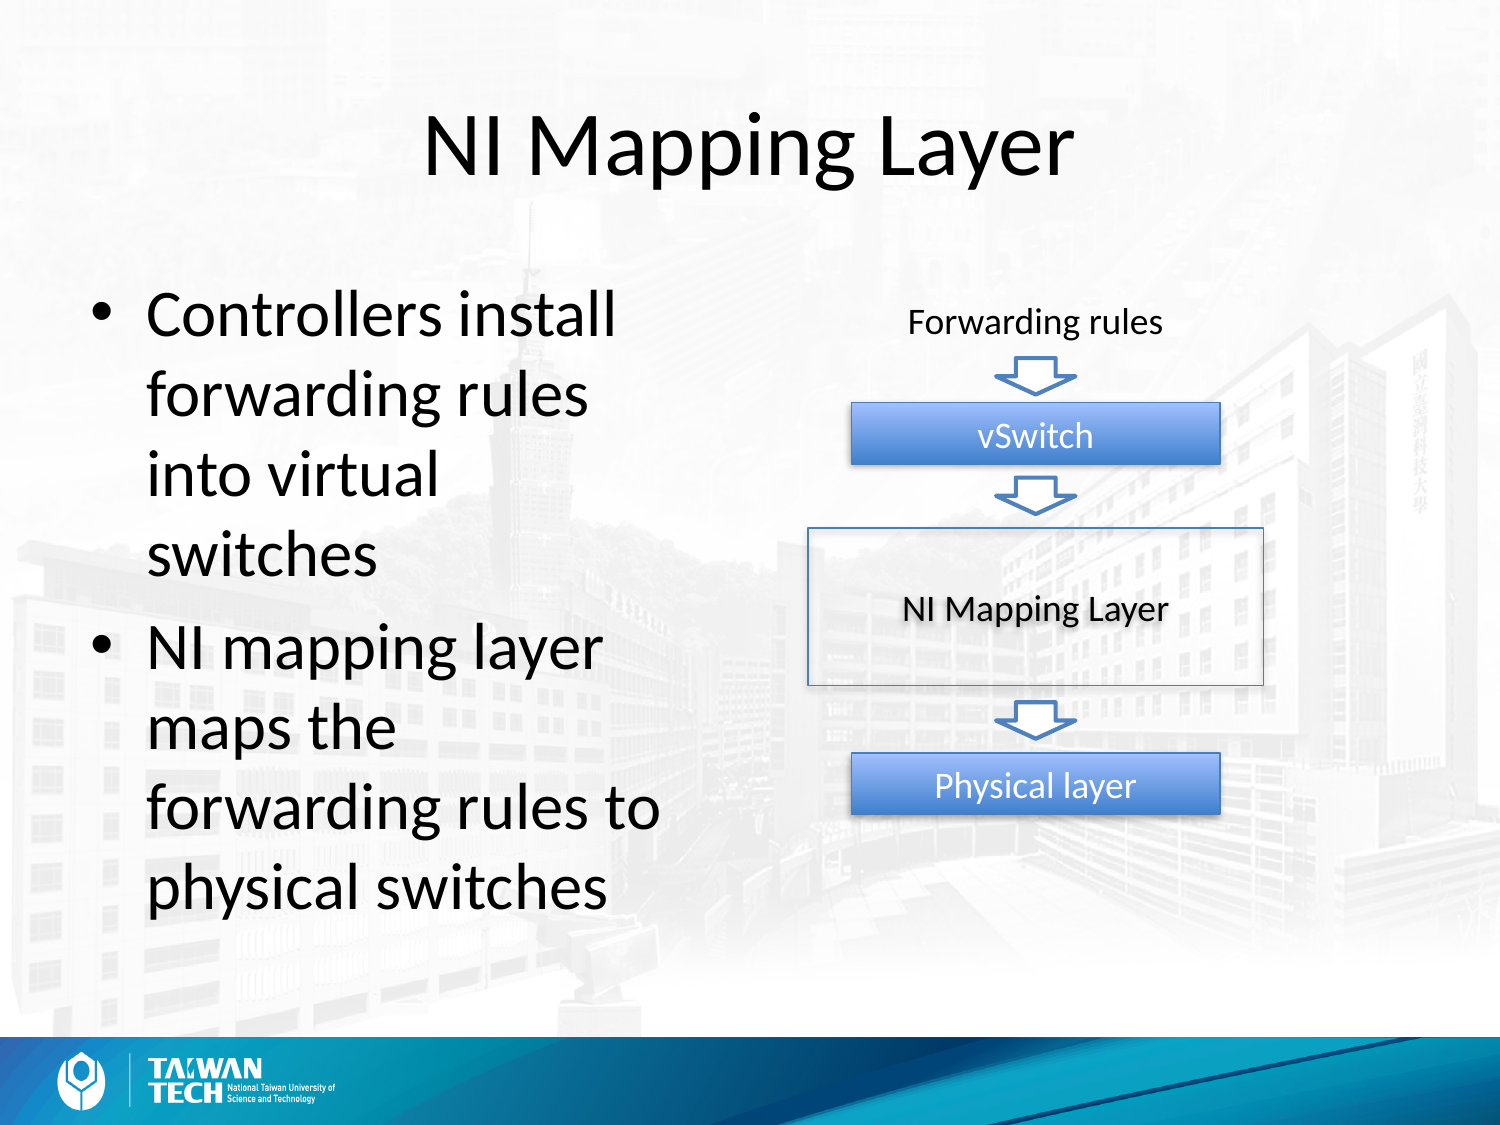

# NI Mapping Layer
Controllers install forwarding rules into virtual switches
NI mapping layer maps the forwarding rules to physical switches
Forwarding rules

vSwitch

NI Mapping Layer

Physical layer